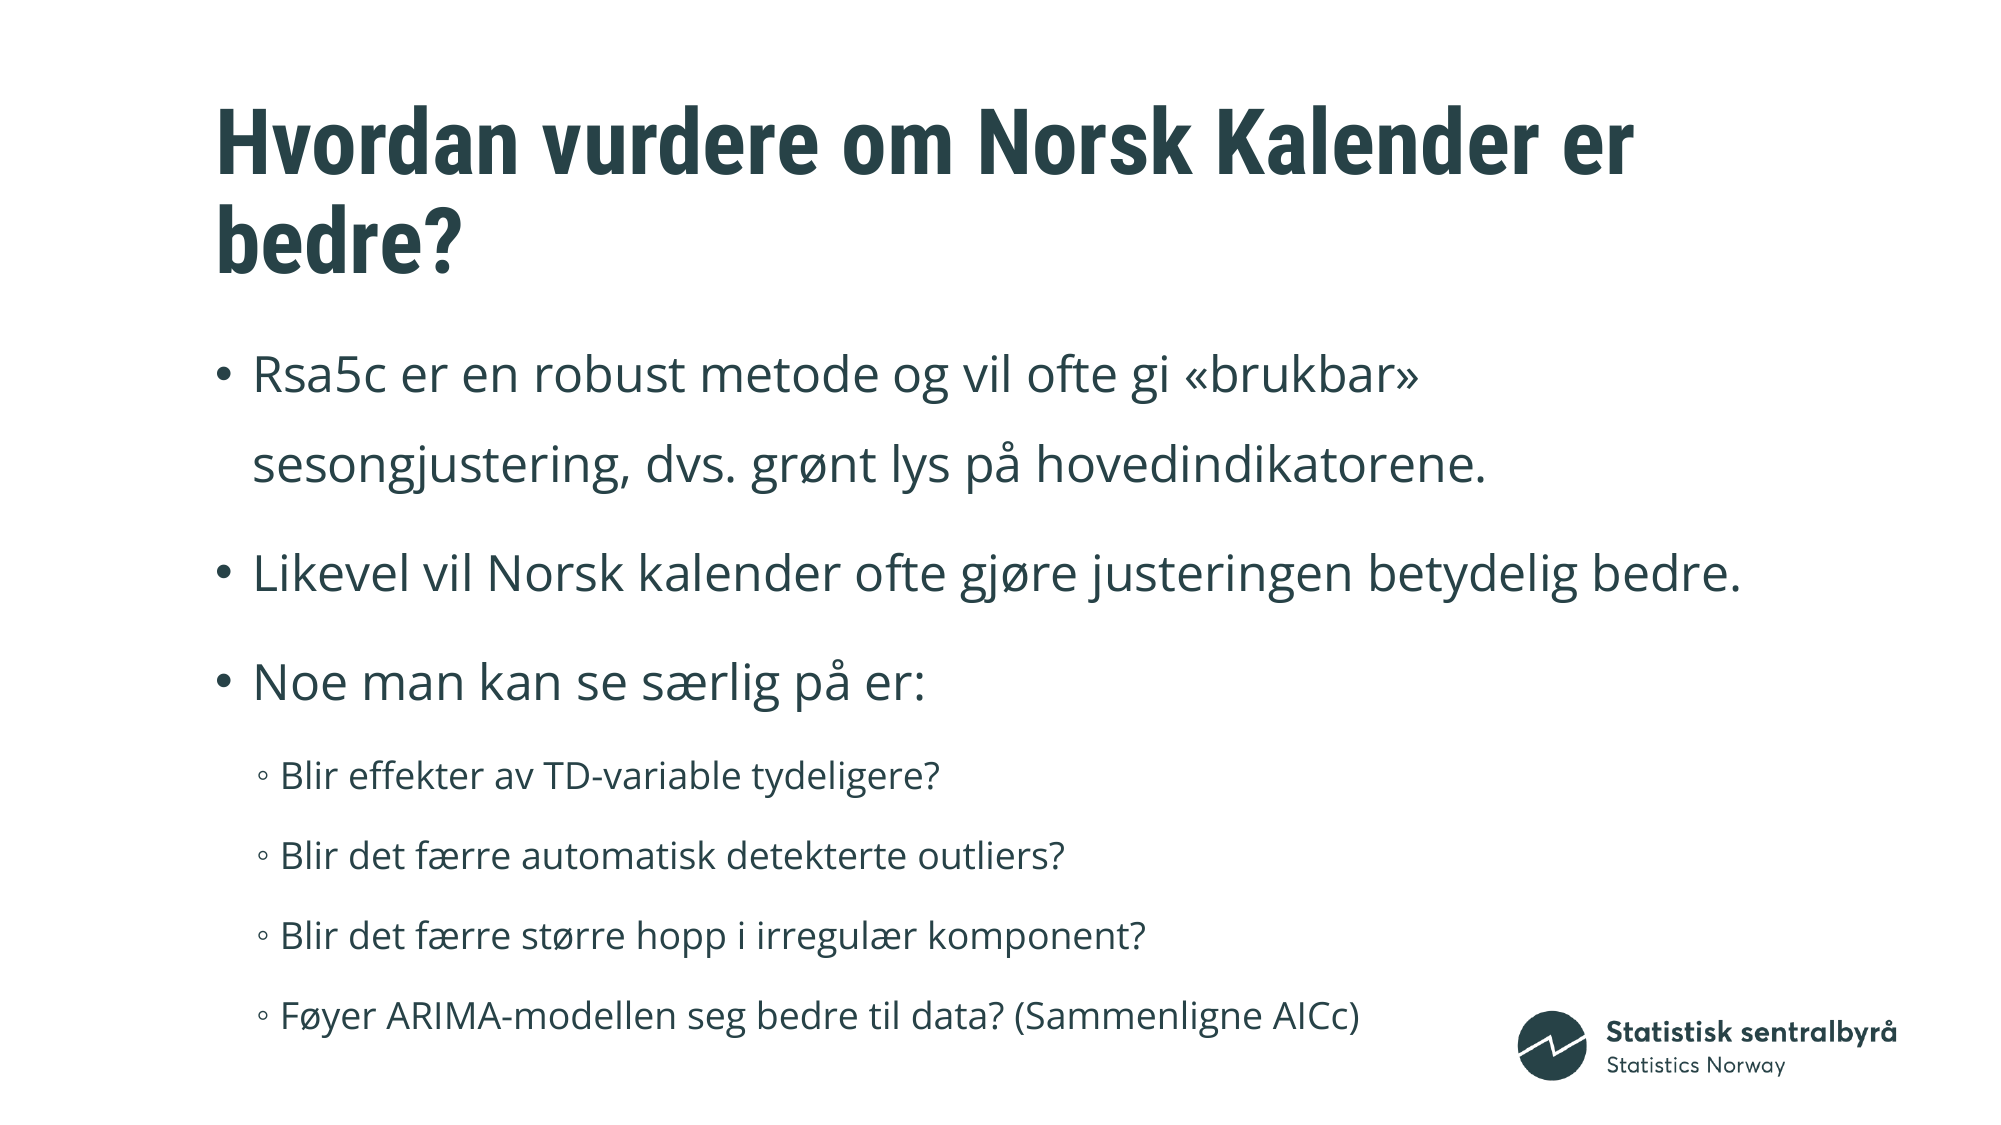

# Hvordan vurdere om Norsk Kalender er bedre?
Rsa5c er en robust metode og vil ofte gi «brukbar» sesongjustering, dvs. grønt lys på hovedindikatorene.
Likevel vil Norsk kalender ofte gjøre justeringen betydelig bedre.
Noe man kan se særlig på er:
Blir effekter av TD-variable tydeligere?
Blir det færre automatisk detekterte outliers?
Blir det færre større hopp i irregulær komponent?
Føyer ARIMA-modellen seg bedre til data? (Sammenligne AICc)